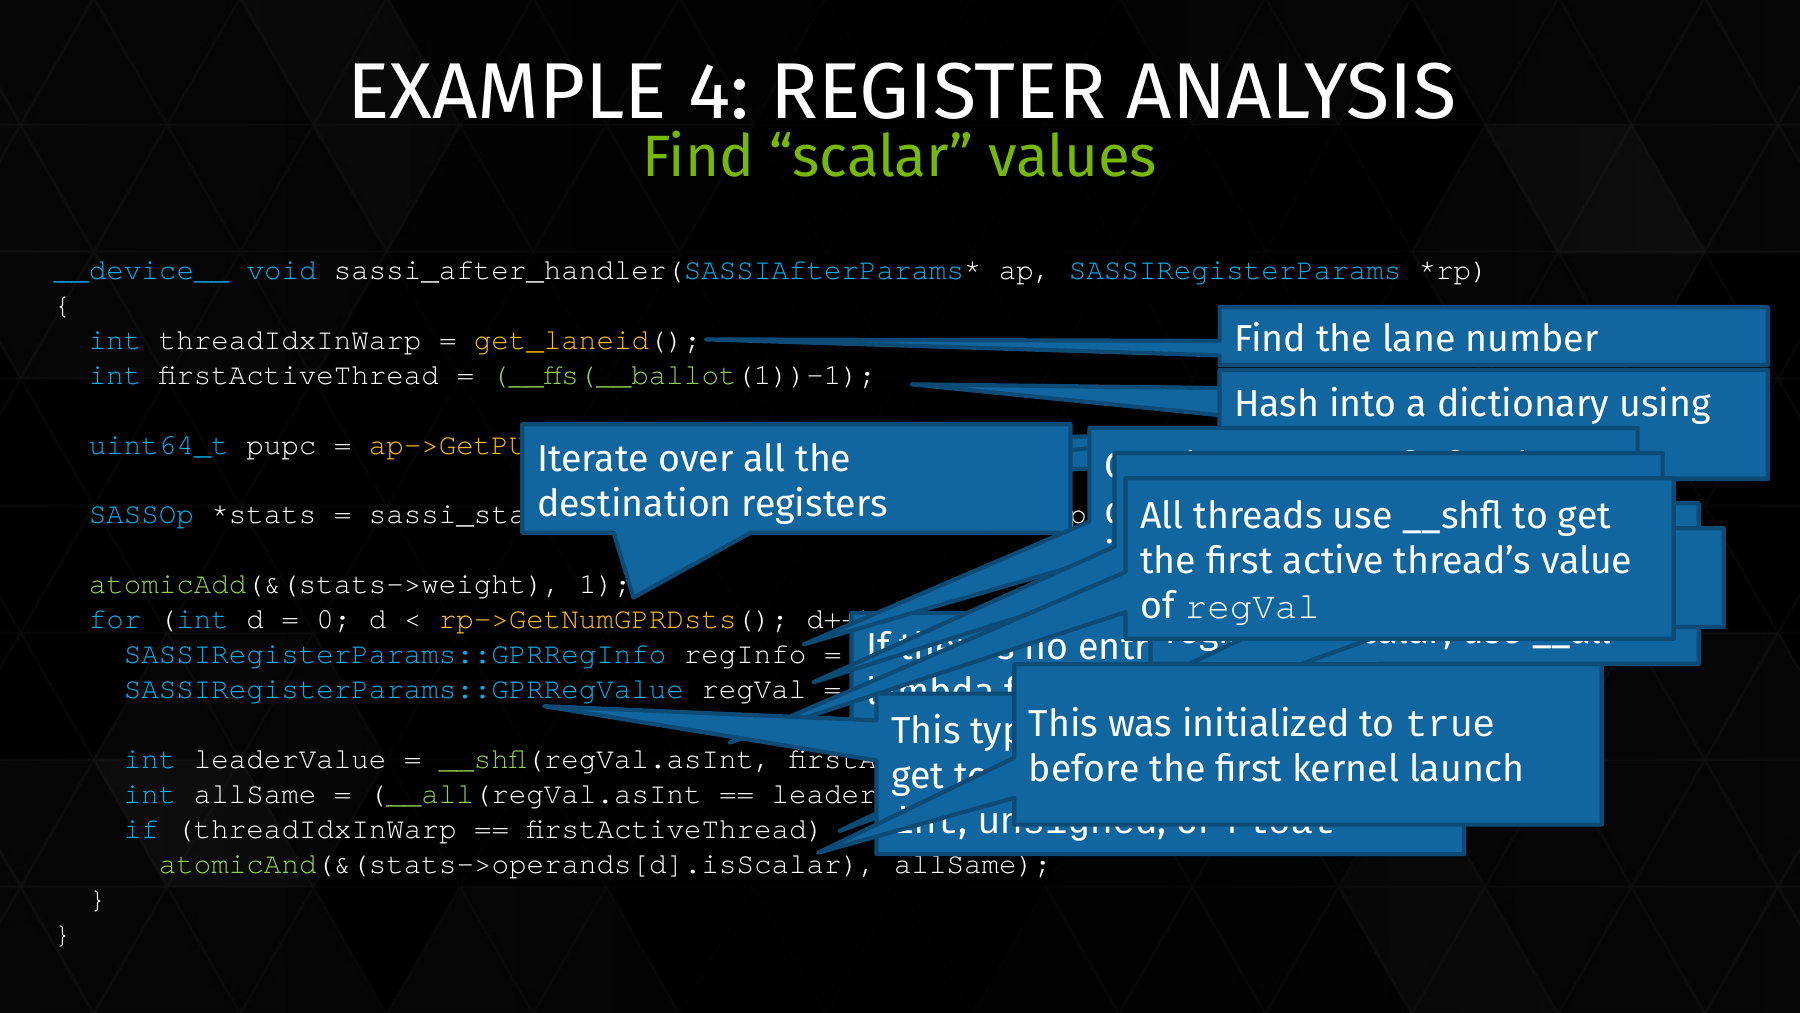

# Example 4: Register analysis
Find “scalar” values
__device__ void sassi_after_handler(SASSIAfterParams* ap, SASSIRegisterParams *rp)
{
  int threadIdxInWarp = get_laneid();
  int firstActiveThread = (__ffs(__ballot(1))-1);

  uint64_t pupc = ap->GetPUPC();

  SASSOp *stats = sassi_stats->getOrInit(pupc, [&rp](SASSOp *v) { SASSOp::init(v, rp); });

  atomicAdd(&(stats->weight), 1);
  for (int d = 0; d < rp->GetNumGPRDsts(); d++) {
    SASSIRegisterParams::GPRRegInfo regInfo = rp->GetGPRDst(d);
    SASSIRegisterParams::GPRRegValue regVal = rp->GetRegValue(ap, regInfo);

    int leaderValue = __shfl(regVal.asInt, firstActiveThread);
    int allSame = (__all(regVal.asInt == leaderValue) != 0);
    if (threadIdxInWarp == firstActiveThread)
      atomicAnd(&(stats->operands[d].isScalar), allSame);
  }
}
Find the lane number
Find the first active thread in the warp
Hash into a dictionary using the PC as the key
Get the PC … well, something resembling a PC
Iterate over all the destination registers
Get the GPRRegInfo for the destination register – type information and reg number
Get the value in the register
All threads use __shfl to get the first active thread’s value of regVal
If every thread matches the leader’s value, then the register is scalar; use __all
Let the leader record the result
If there’s no entry, this lambda function is invoked
This was initialized to true before the first kernel launch
This type is a union, so you can get to the bits in regVal as an int, unsigned, or float